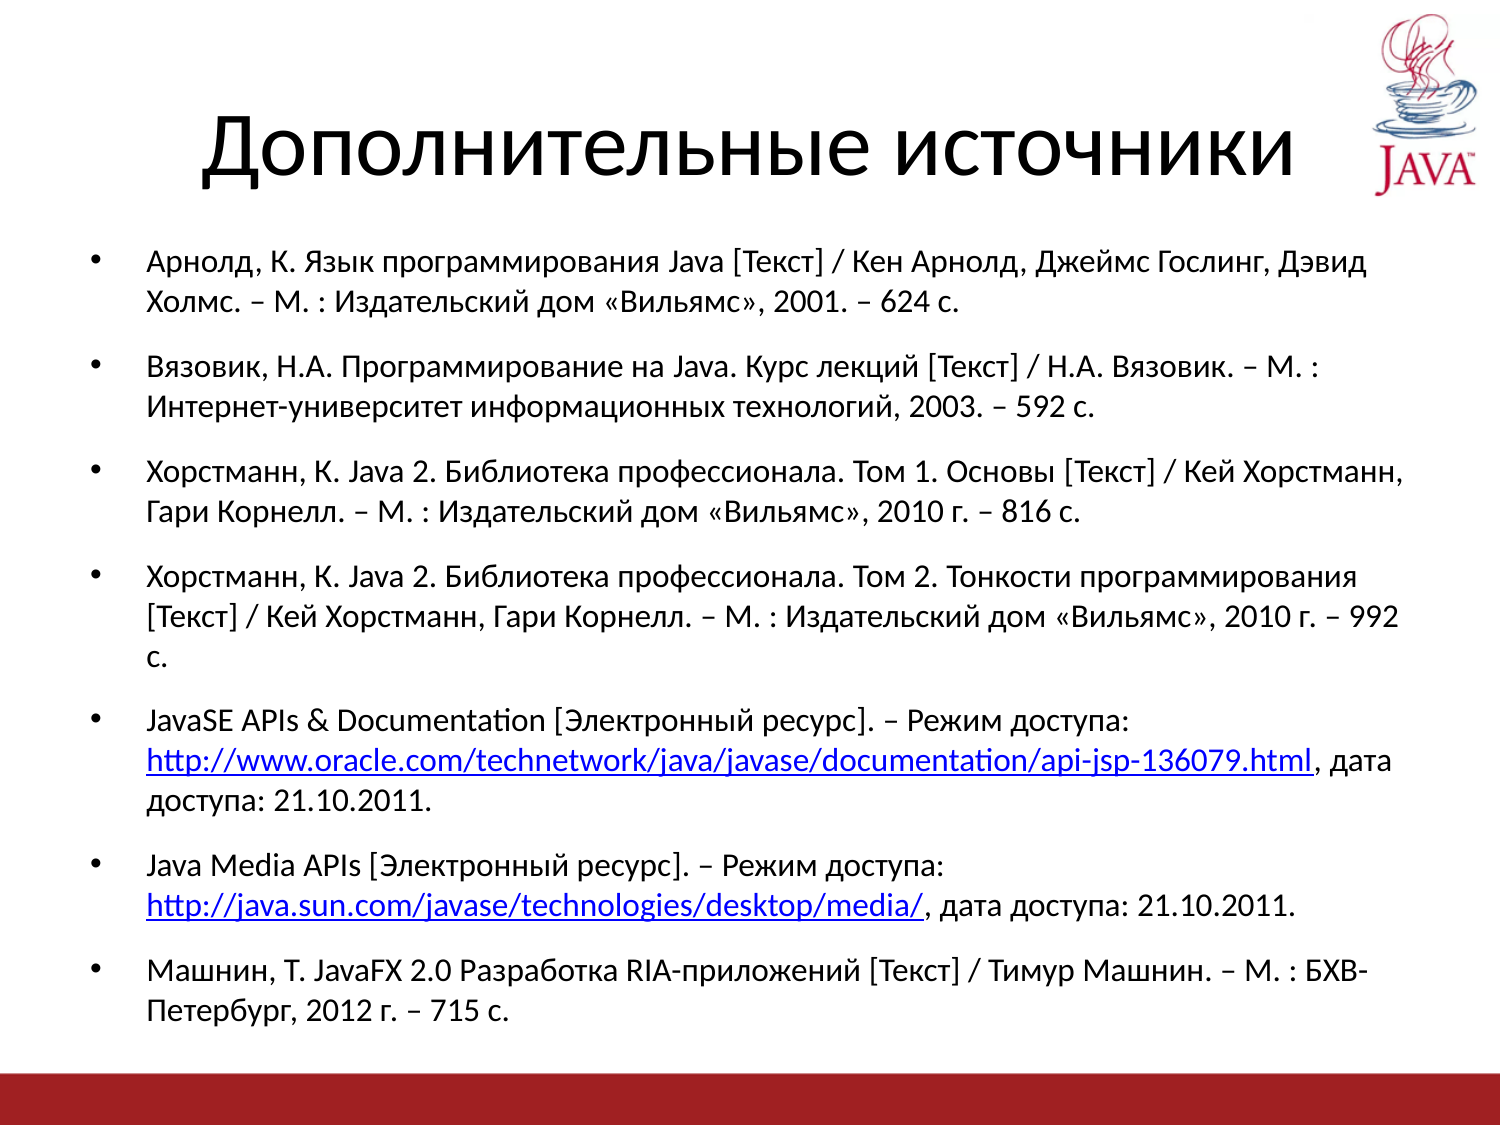

# Дополнительные источники
Арнолд, К. Язык программирования Java [Текст] / Кен Арнолд, Джеймс Гослинг, Дэвид Холмс. – М. : Издательский дом «Вильямс», 2001. – 624 с.
Вязовик, Н.А. Программирование на Java. Курс лекций [Текст] / Н.А. Вязовик. – М. : Интернет-университет информационных технологий, 2003. – 592 с.
Хорстманн, К. Java 2. Библиотека профессионала. Том 1. Основы [Текст] / Кей Хорстманн, Гари Корнелл. – М. : Издательский дом «Вильямс», 2010 г. – 816 с.
Хорстманн, К. Java 2. Библиотека профессионала. Том 2. Тонкости программирования [Текст] / Кей Хорстманн, Гари Корнелл. – М. : Издательский дом «Вильямс», 2010 г. – 992 с.
JavaSE APIs & Documentation [Электронный ресурс]. – Режим доступа: http://www.oracle.com/technetwork/java/javase/documentation/api-jsp-136079.html, дата доступа: 21.10.2011.
Java Media APIs [Электронный ресурс]. – Режим доступа: http://java.sun.com/javase/technologies/desktop/media/, дата доступа: 21.10.2011.
Машнин, Т. JavaFX 2.0 Разработка RIA-приложений [Текст] / Тимур Машнин. – М. : БХВ-Петербург, 2012 г. – 715 с.